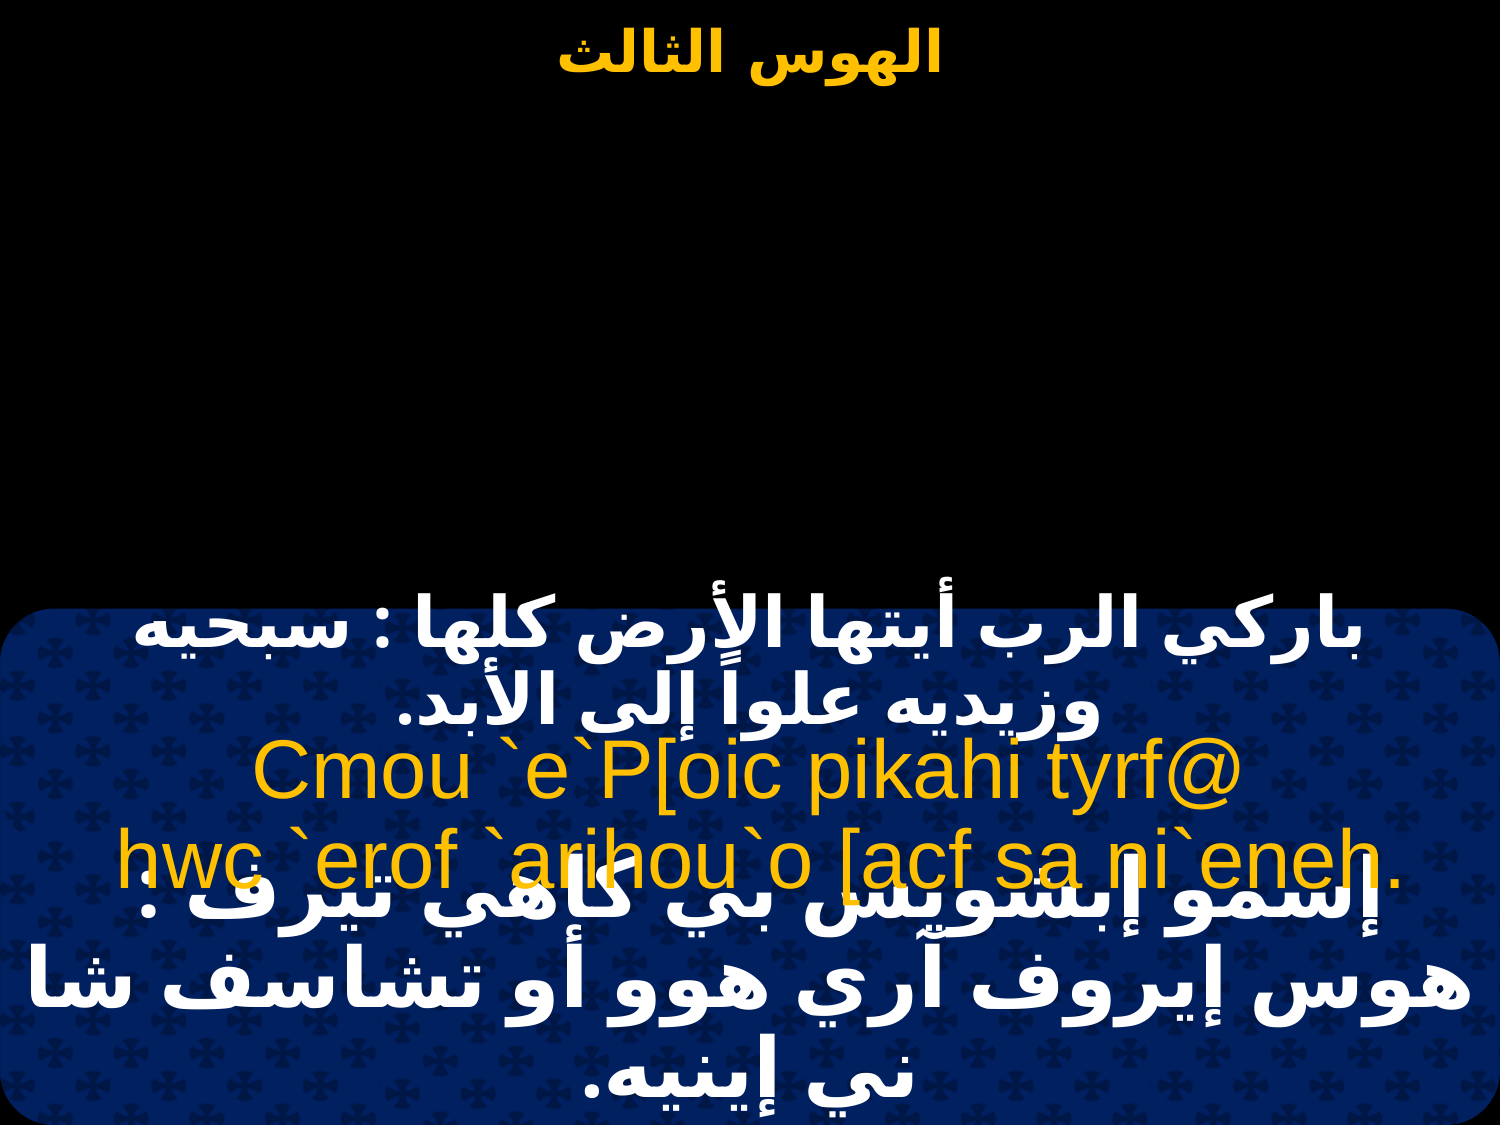

باركي الرب أيتها الأرض كلها : سبحيه وزيديه علواً إلى الأبد.
Cmou `e`P[oic pikahi tyrf@
 hwc `erof `arihou`o [acf sa ni`eneh.
إسمو إبشويس بي كاهي تيرف :
هوس إيروف آري هوو أو تشاسف شا ني إينيه.